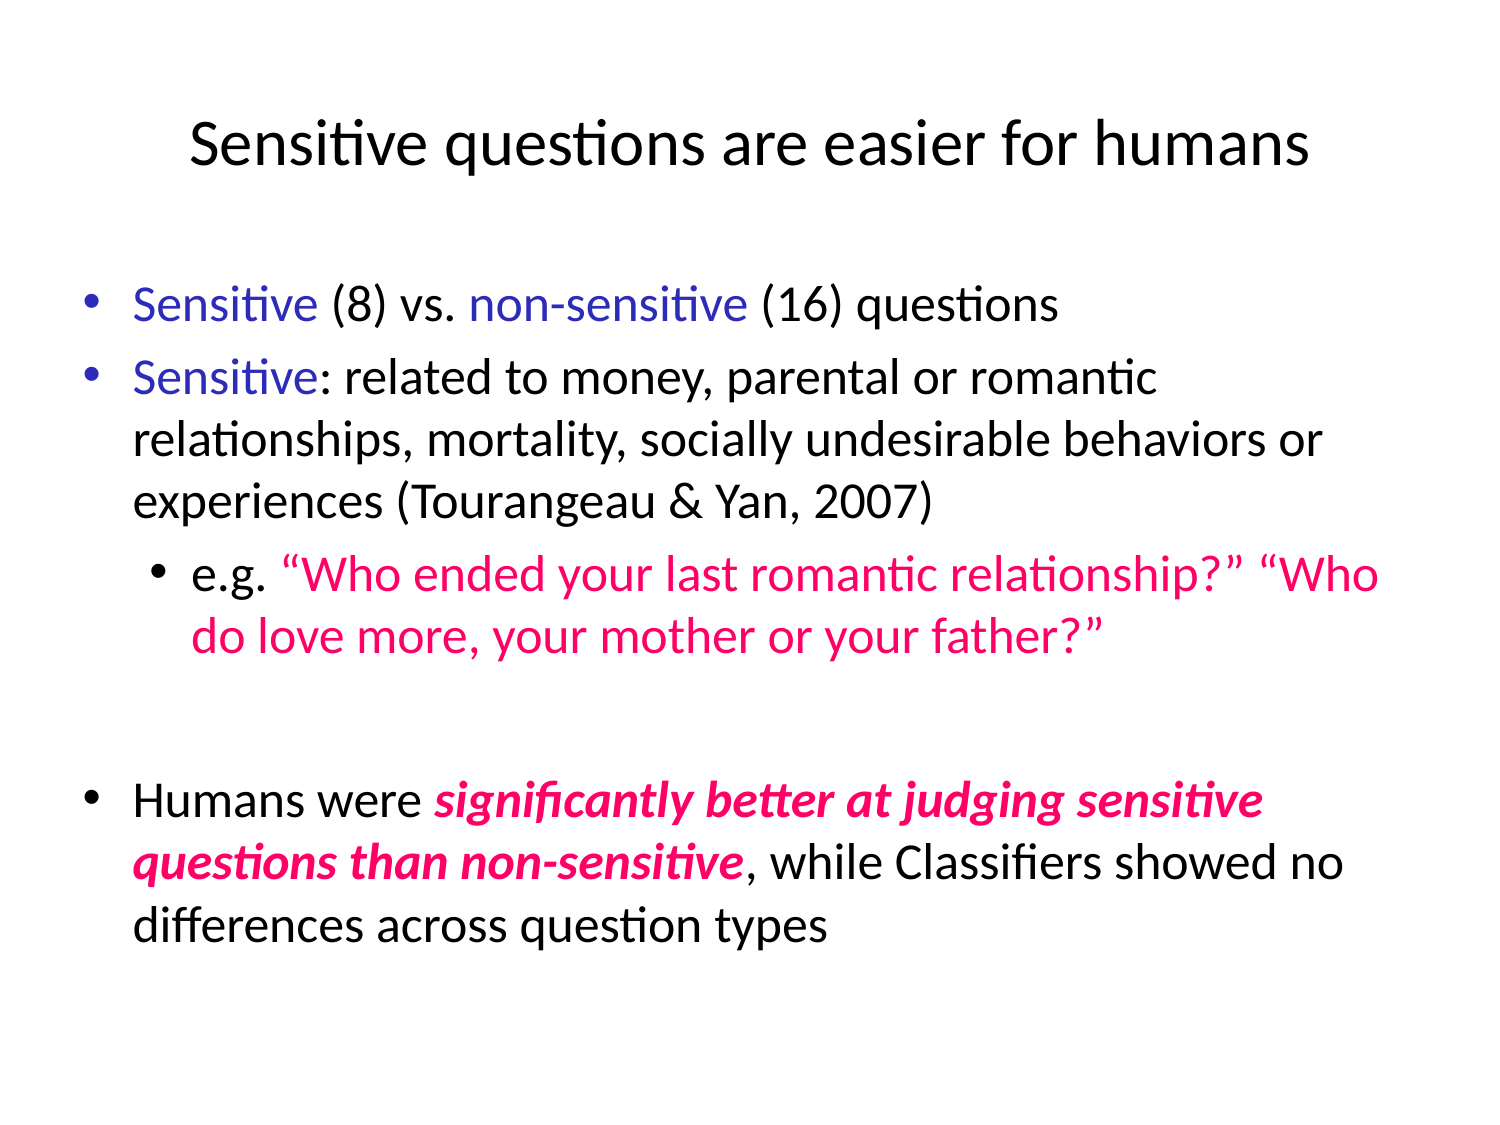

# Sensitive questions are easier for humans
Sensitive (8) vs. non-sensitive (16) questions
Sensitive: related to money, parental or romantic relationships, mortality, socially undesirable behaviors or experiences (Tourangeau & Yan, 2007)
e.g. “Who ended your last romantic relationship?” “Who do love more, your mother or your father?”

Humans were significantly better at judging sensitive questions than non-sensitive, while Classifiers showed no differences across question types
46